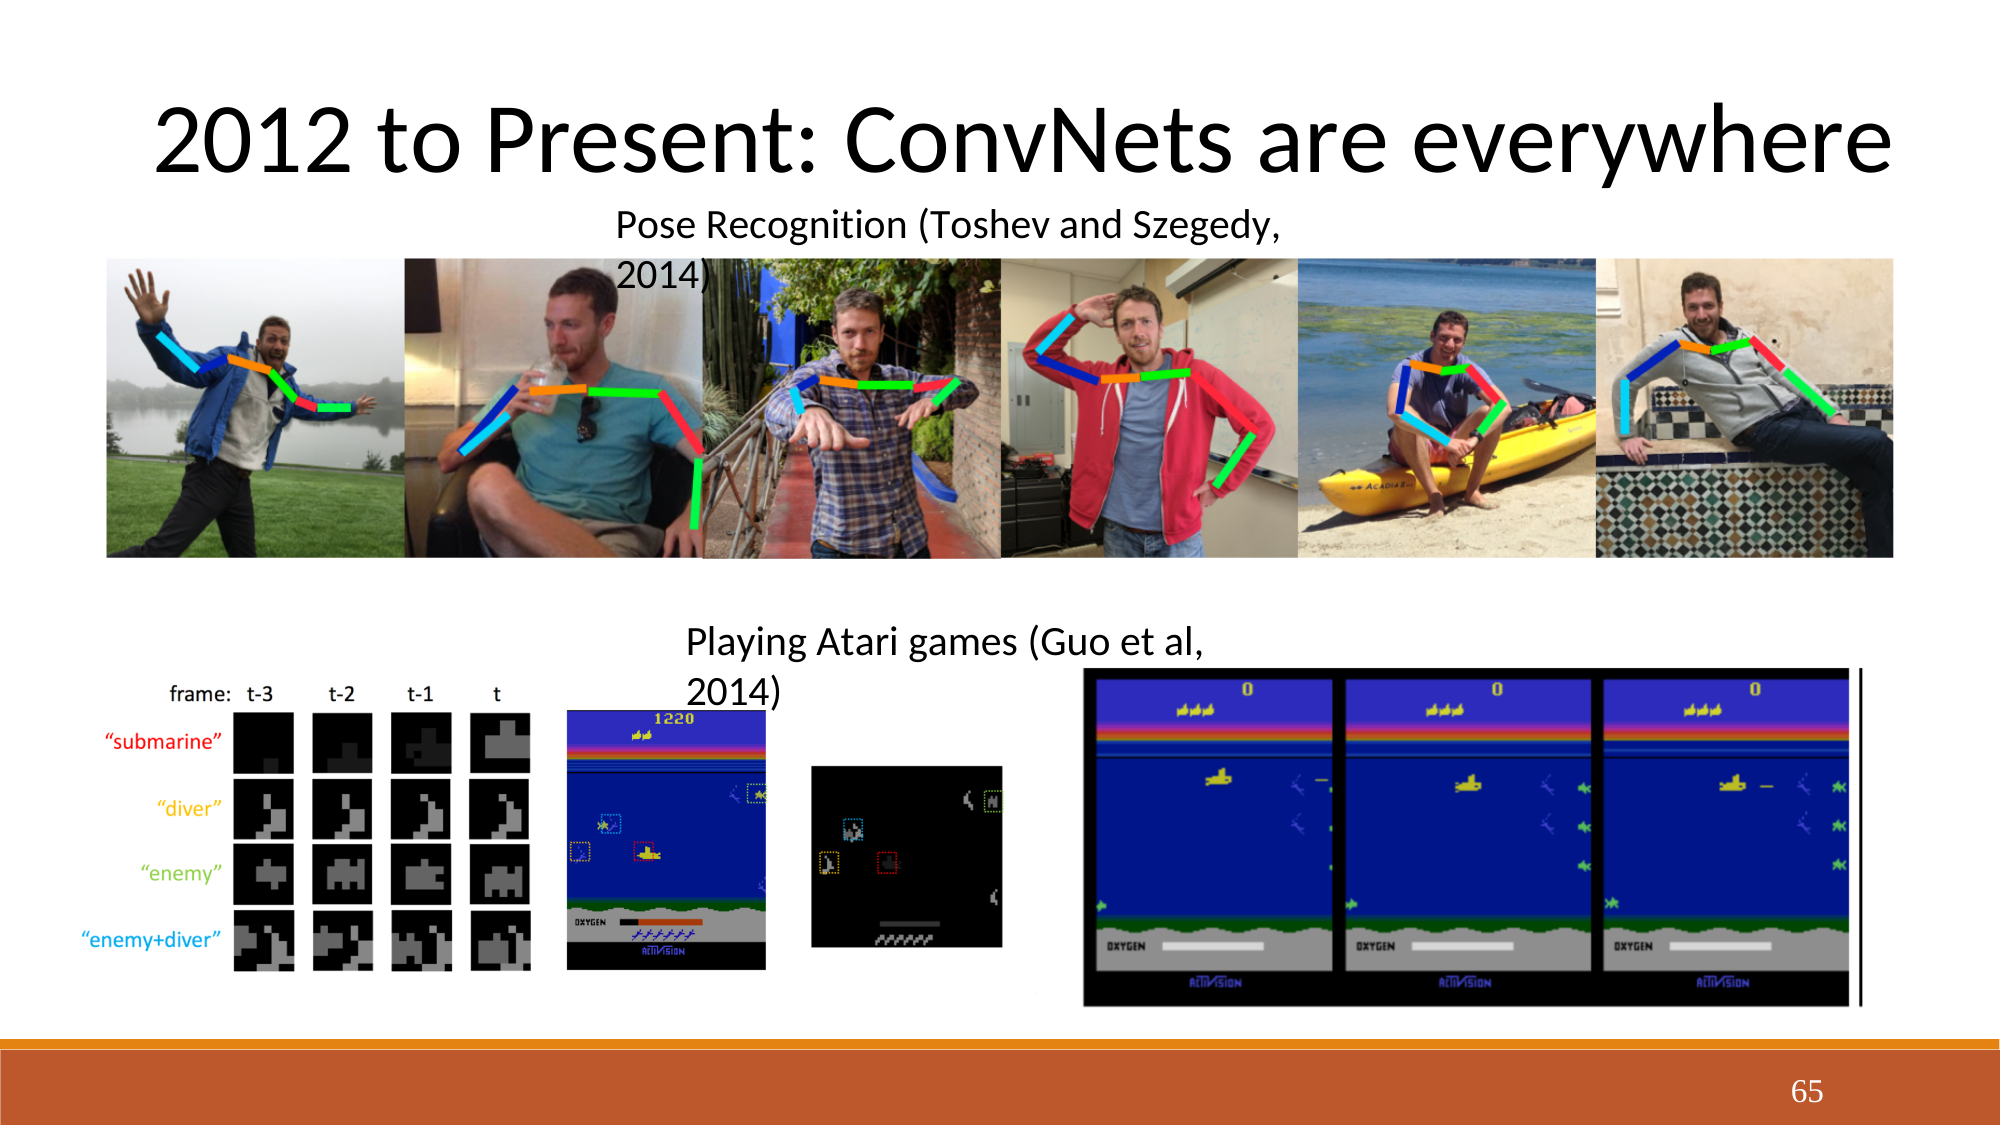

2012 to Present: ConvNets are everywhere
Pose Recognition (Toshev and Szegedy, 2014)

Playing Atari games (Guo et al, 2014)

65